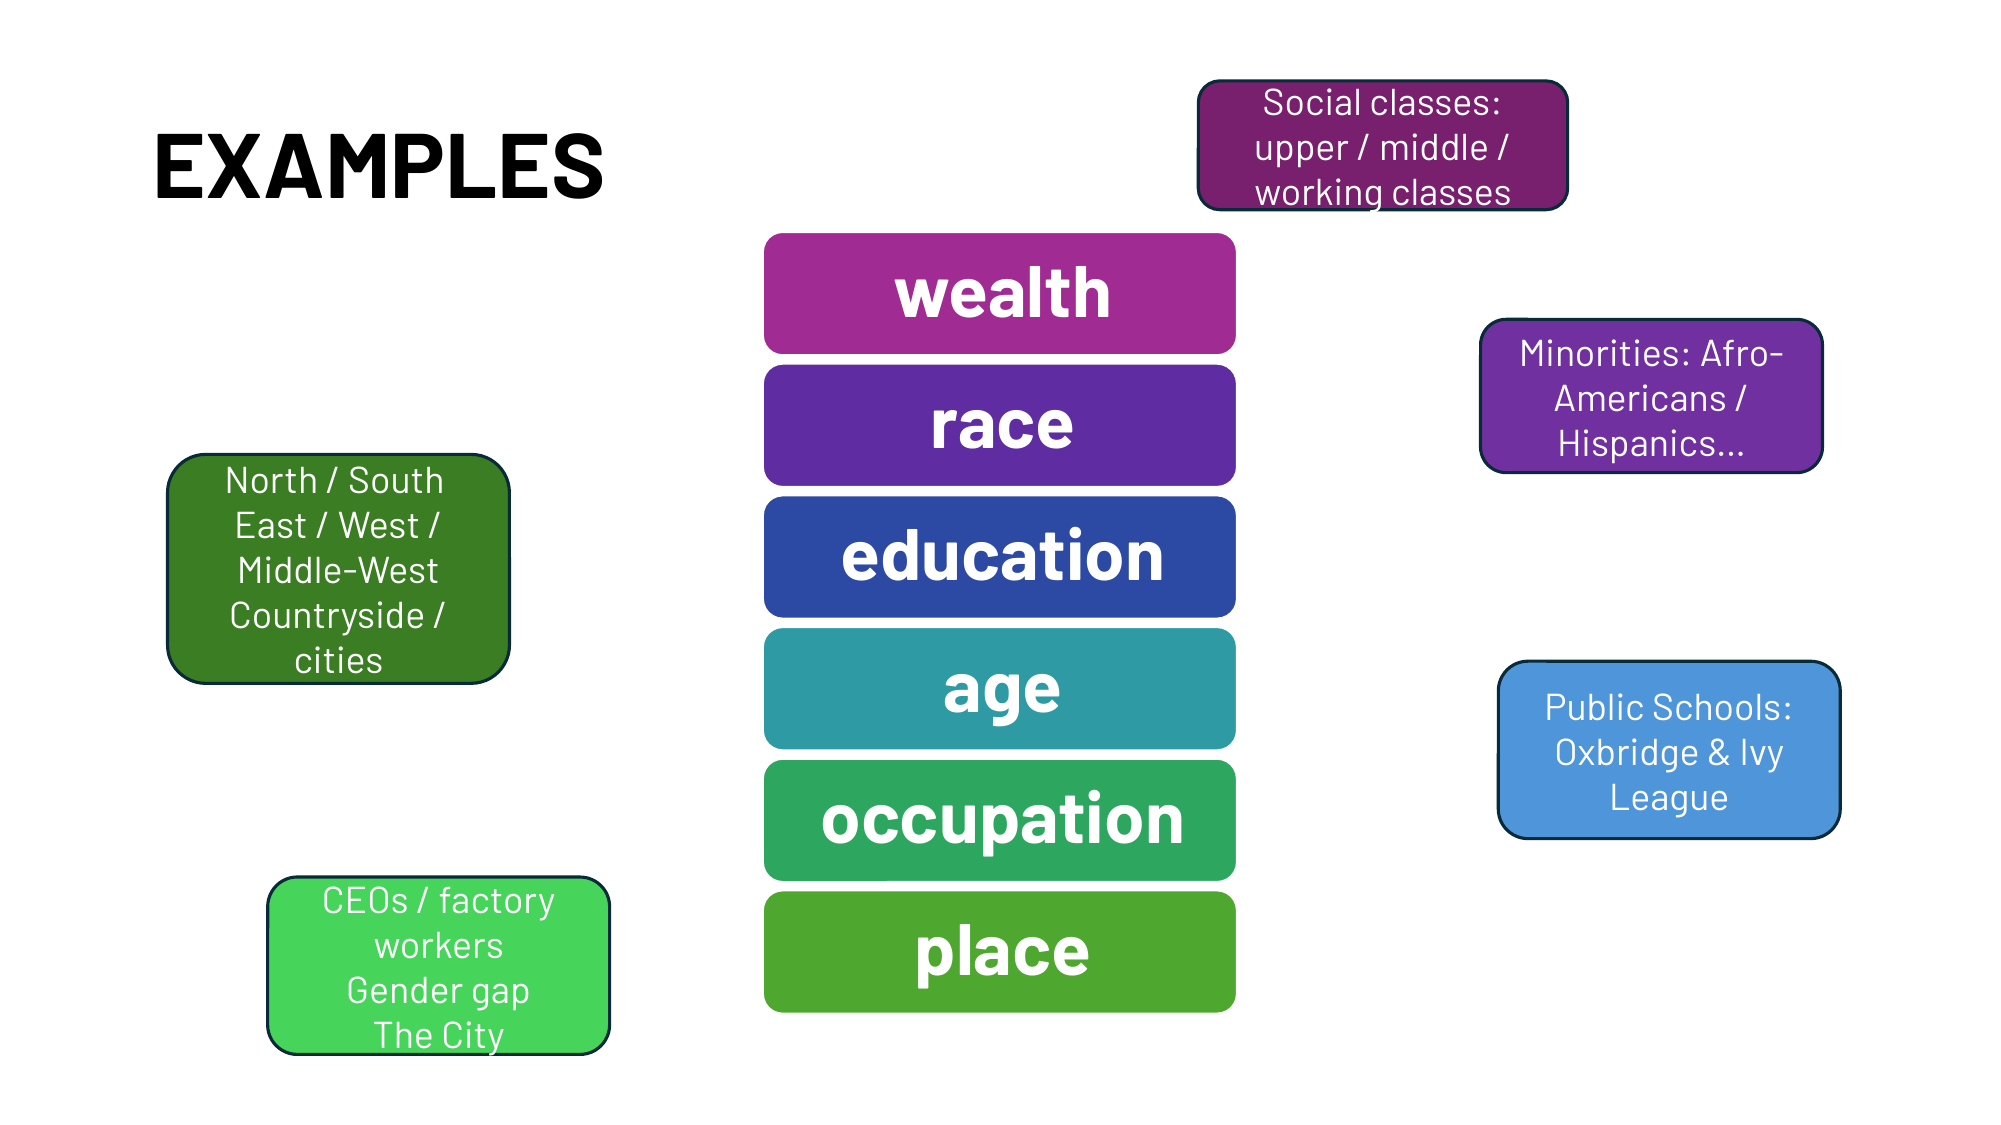

# EXAMPLES
Social classes: upper / middle / working classes
wealth
race
education
age
occupation
place
Minorities: Afro-Americans / Hispanics…
North / South
East / West / Middle-West
Countryside / cities
Public Schools: Oxbridge & Ivy League
CEOs / factory workers
Gender gap
The City